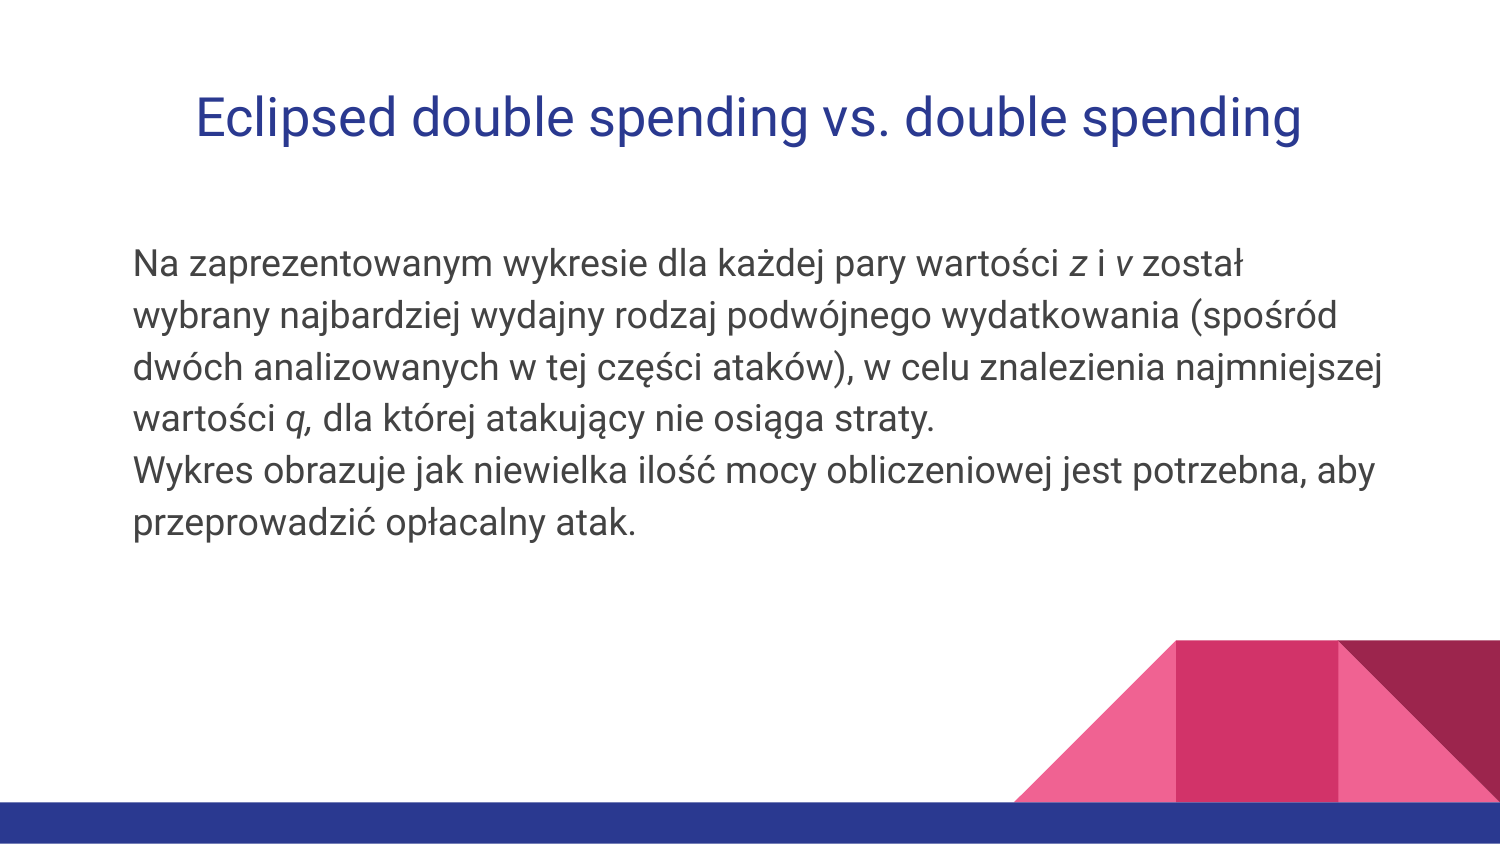

# Eclipsed double spending vs. double spending
Na zaprezentowanym wykresie dla każdej pary wartości z i v został wybrany najbardziej wydajny rodzaj podwójnego wydatkowania (spośród dwóch analizowanych w tej części ataków), w celu znalezienia najmniejszej wartości q, dla której atakujący nie osiąga straty.
Wykres obrazuje jak niewielka ilość mocy obliczeniowej jest potrzebna, aby przeprowadzić opłacalny atak.